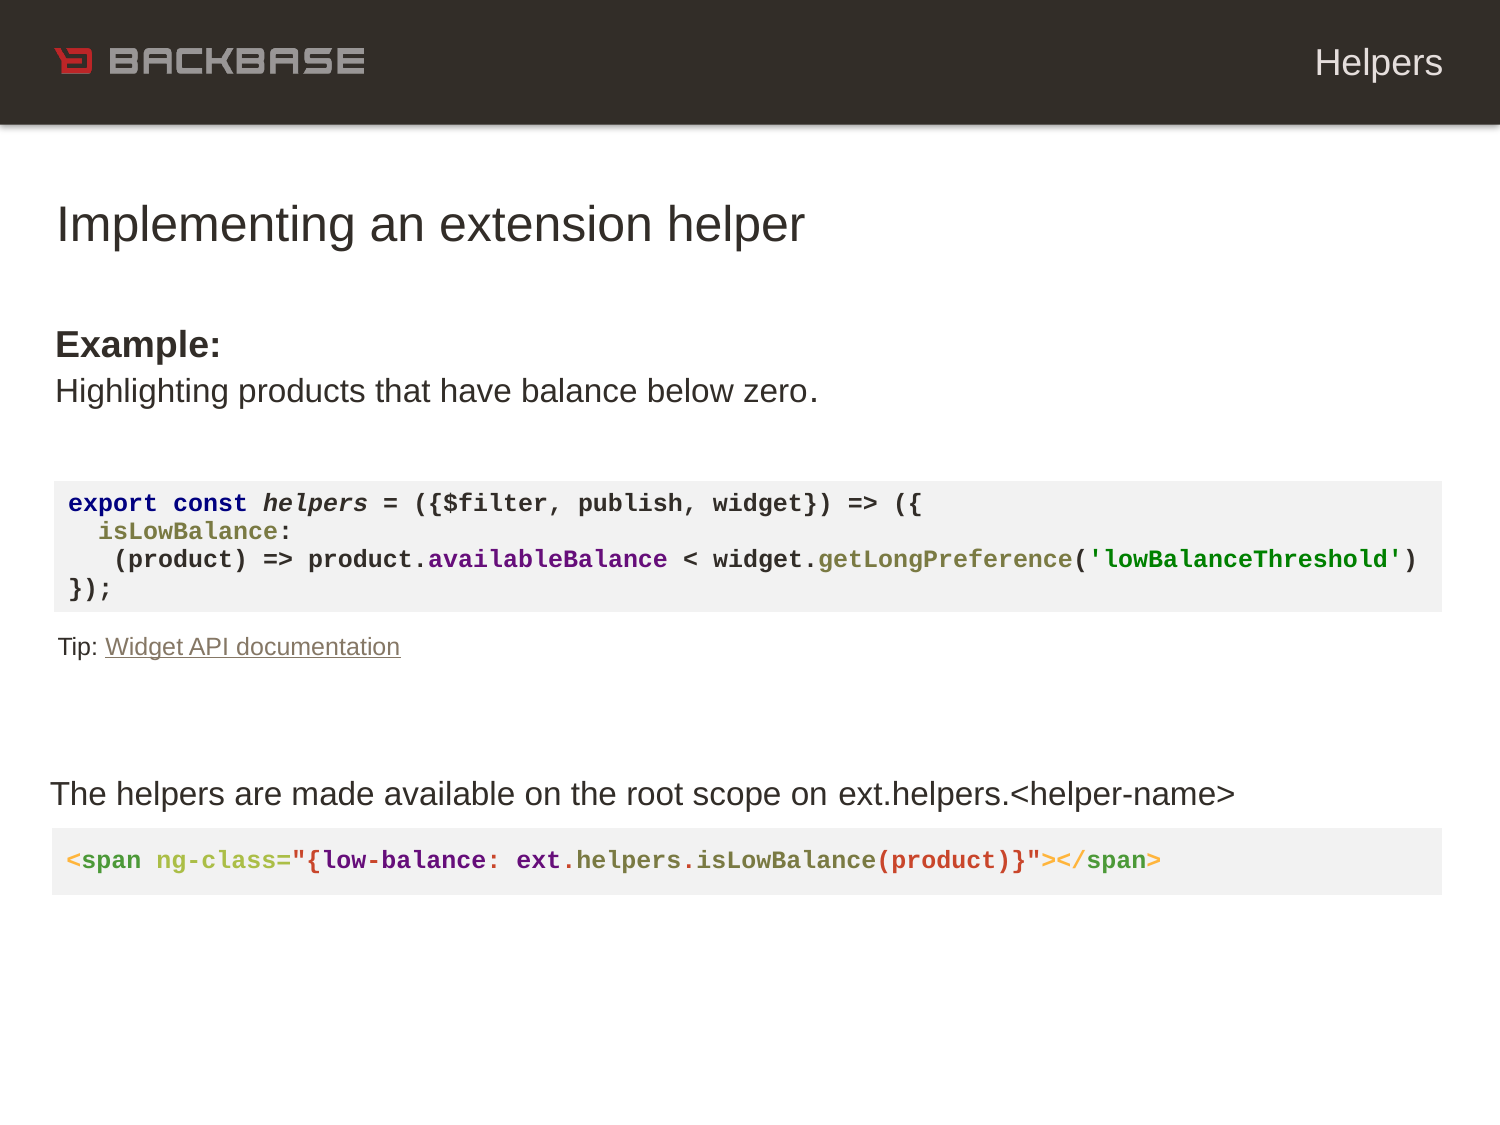

Helpers

Implementing an extension helper
Example:
Highlighting products that have balance below zero.
| export const helpers = ({$filter, publish, widget}) => ({ isLowBalance: (product) => product.availableBalance < widget.getLongPreference('lowBalanceThreshold') }); |
| --- |
Tip: Widget API documentation
The helpers are made available on the root scope on ext.helpers.<helper-name>
| <span ng-class="{low-balance: ext.helpers.isLowBalance(product)}"></span> |
| --- |